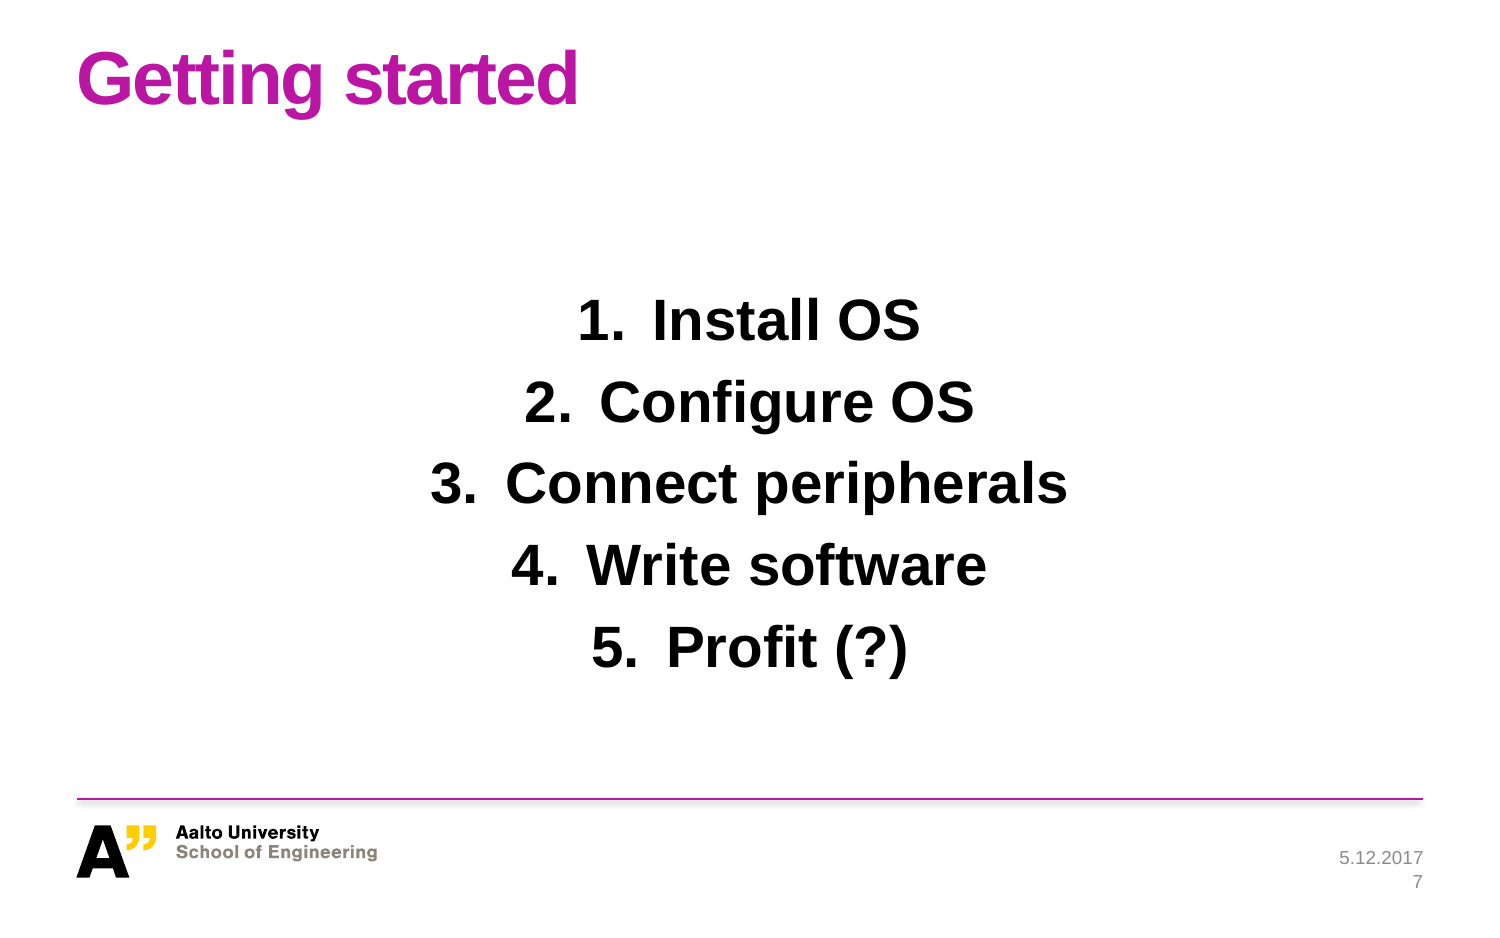

# Getting started
Install OS
Configure OS
Connect peripherals
Write software
Profit (?)
5.12.2017
7